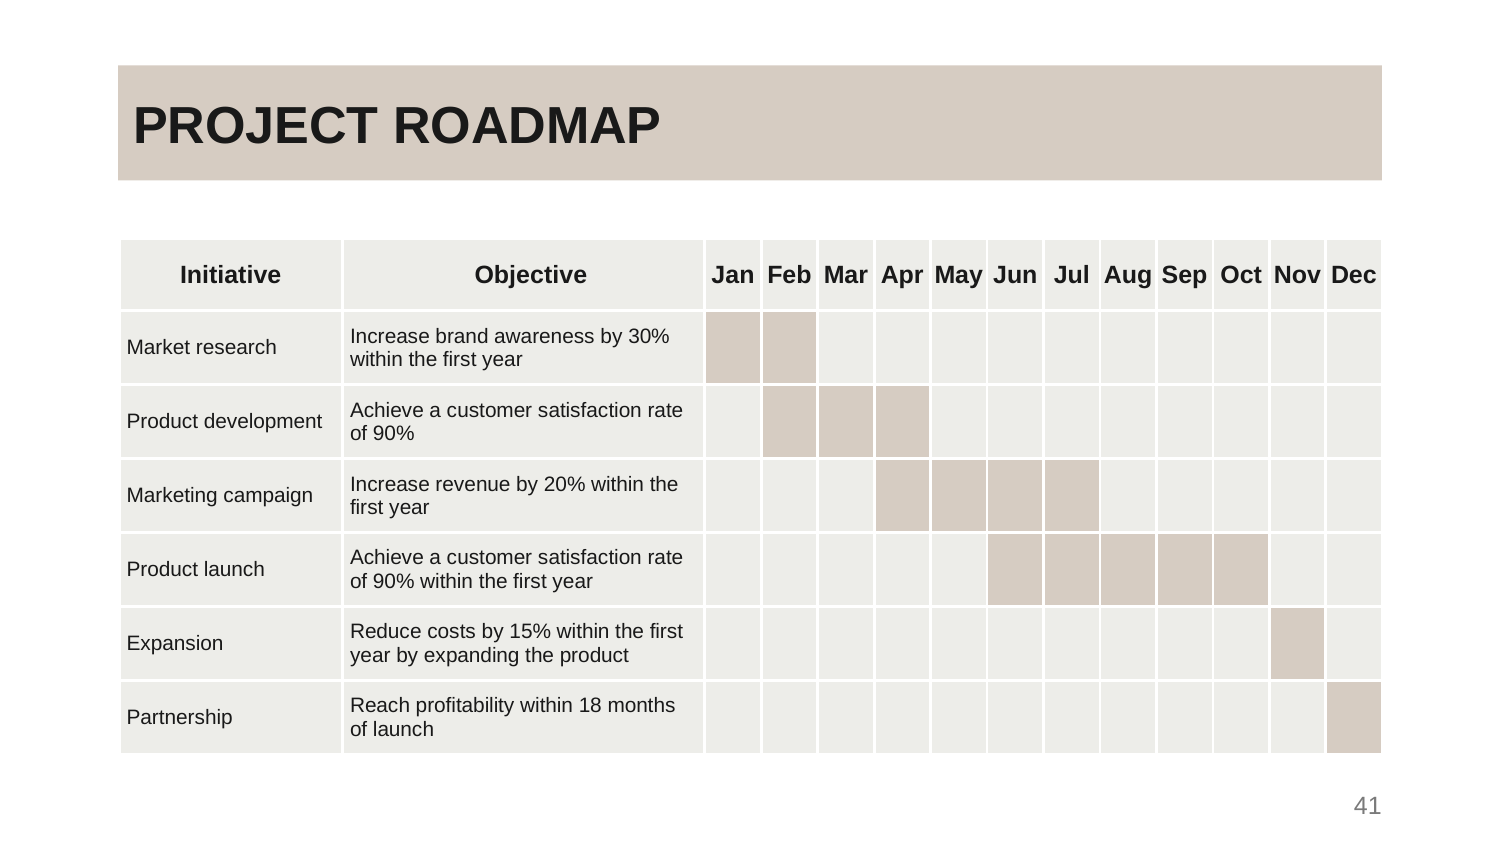

# PROJECT ROADMAP
| Initiative | Objective | Jan | Feb | Mar | Apr | May | Jun | Jul | Aug | Sep | Oct | Nov | Dec |
| --- | --- | --- | --- | --- | --- | --- | --- | --- | --- | --- | --- | --- | --- |
| Market research | Increase brand awareness by 30% within the first year |  |  |  |  |  |  |  |  |  |  |  |  |
| Product development | Achieve a customer satisfaction rate of 90% |  |  |  |  |  |  |  |  |  |  |  |  |
| Marketing campaign | Increase revenue by 20% within the first year |  |  |  |  |  |  |  |  |  |  |  |  |
| Product launch | Achieve a customer satisfaction rate of 90% within the first year |  |  |  |  |  |  |  |  |  |  |  |  |
| Expansion | Reduce costs by 15% within the first year by expanding the product |  |  |  |  |  |  |  |  |  |  |  |  |
| Partnership | Reach profitability within 18 months of launch |  |  |  |  |  |  |  |  |  |  |  |  |
41